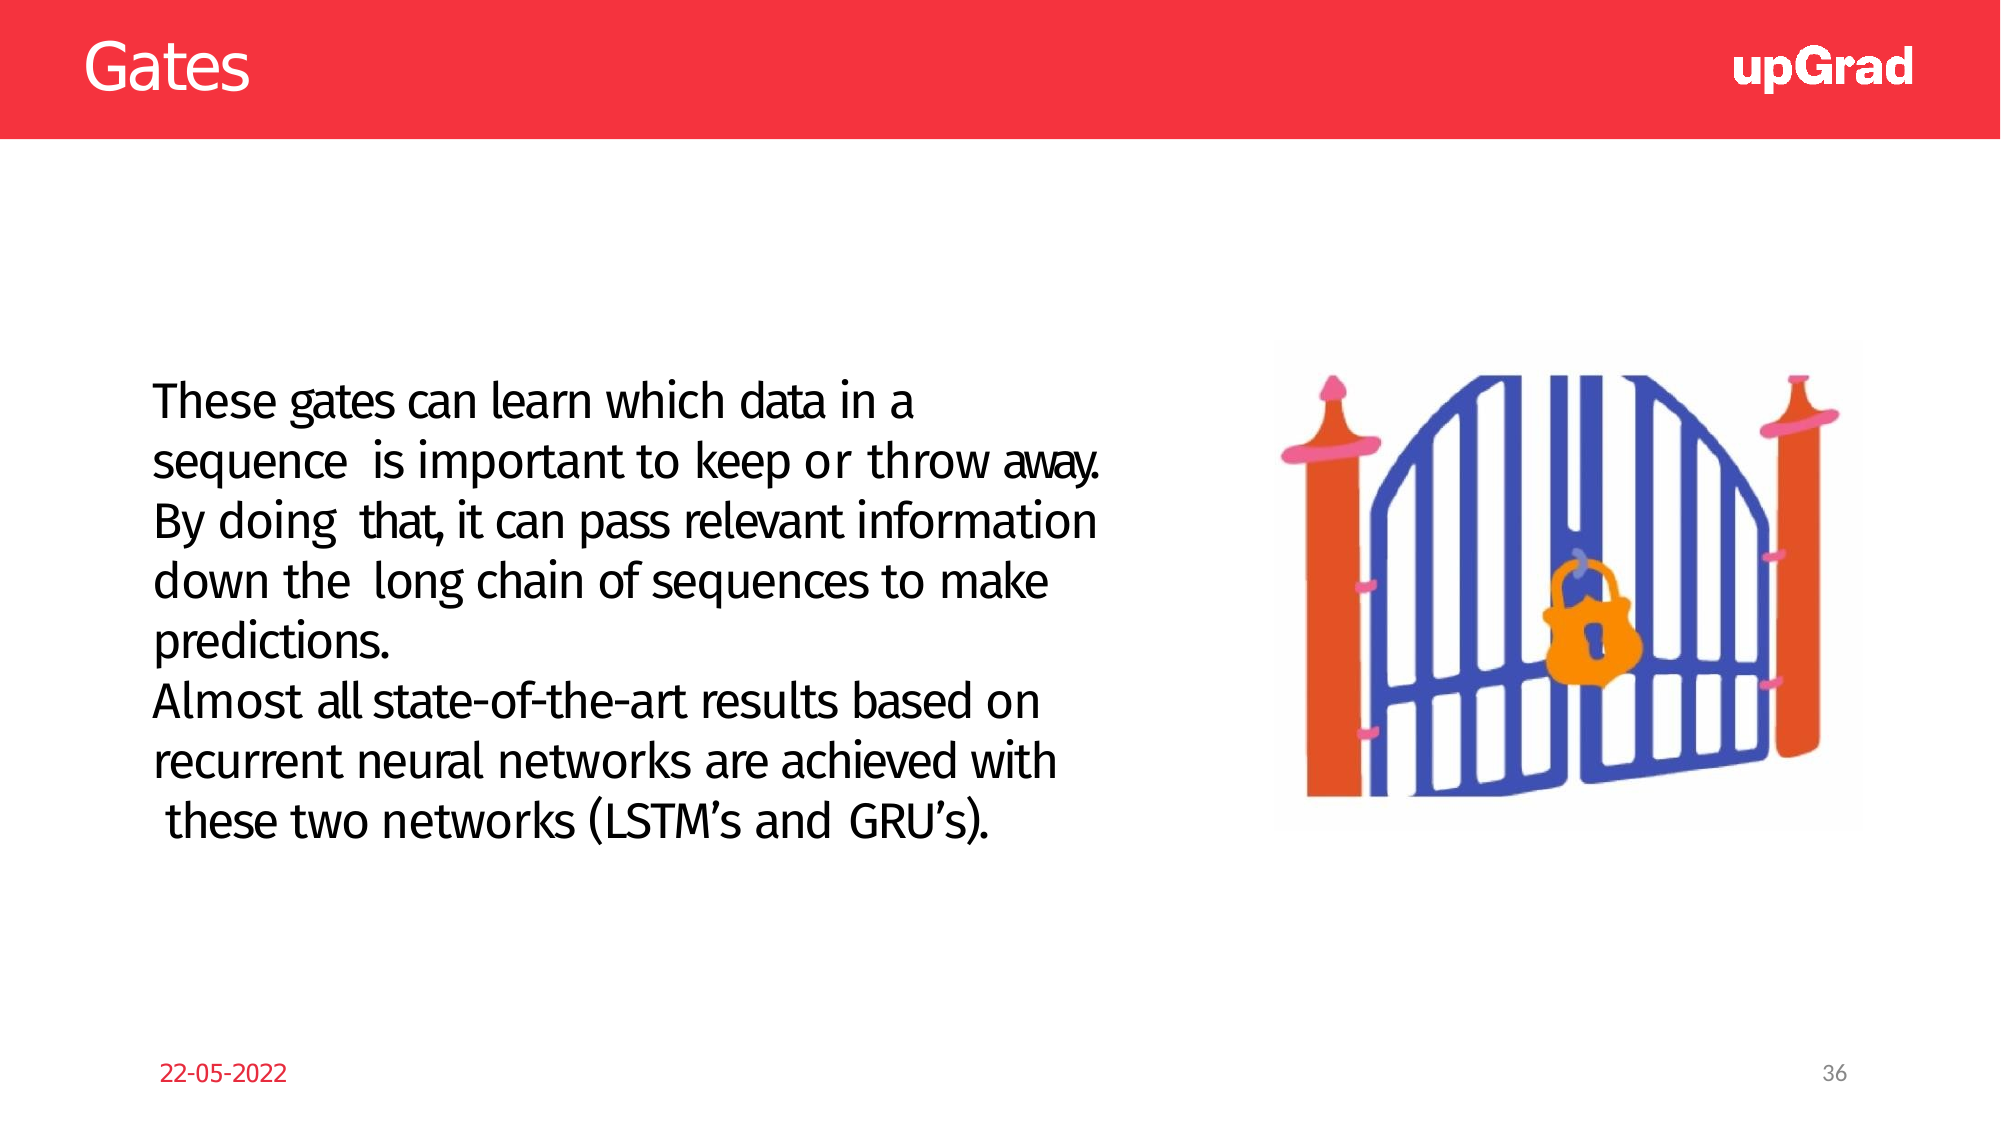

# Gates

These gates can learn which data in a sequence  is important to keep or throw away. By doing  that, it can pass relevant information down the  long chain of sequences to make predictions.
Almost all state-of-the-art results based on  recurrent neural networks are achieved with  these two networks (LSTM’s and GRU’s).
22-05-2022
36